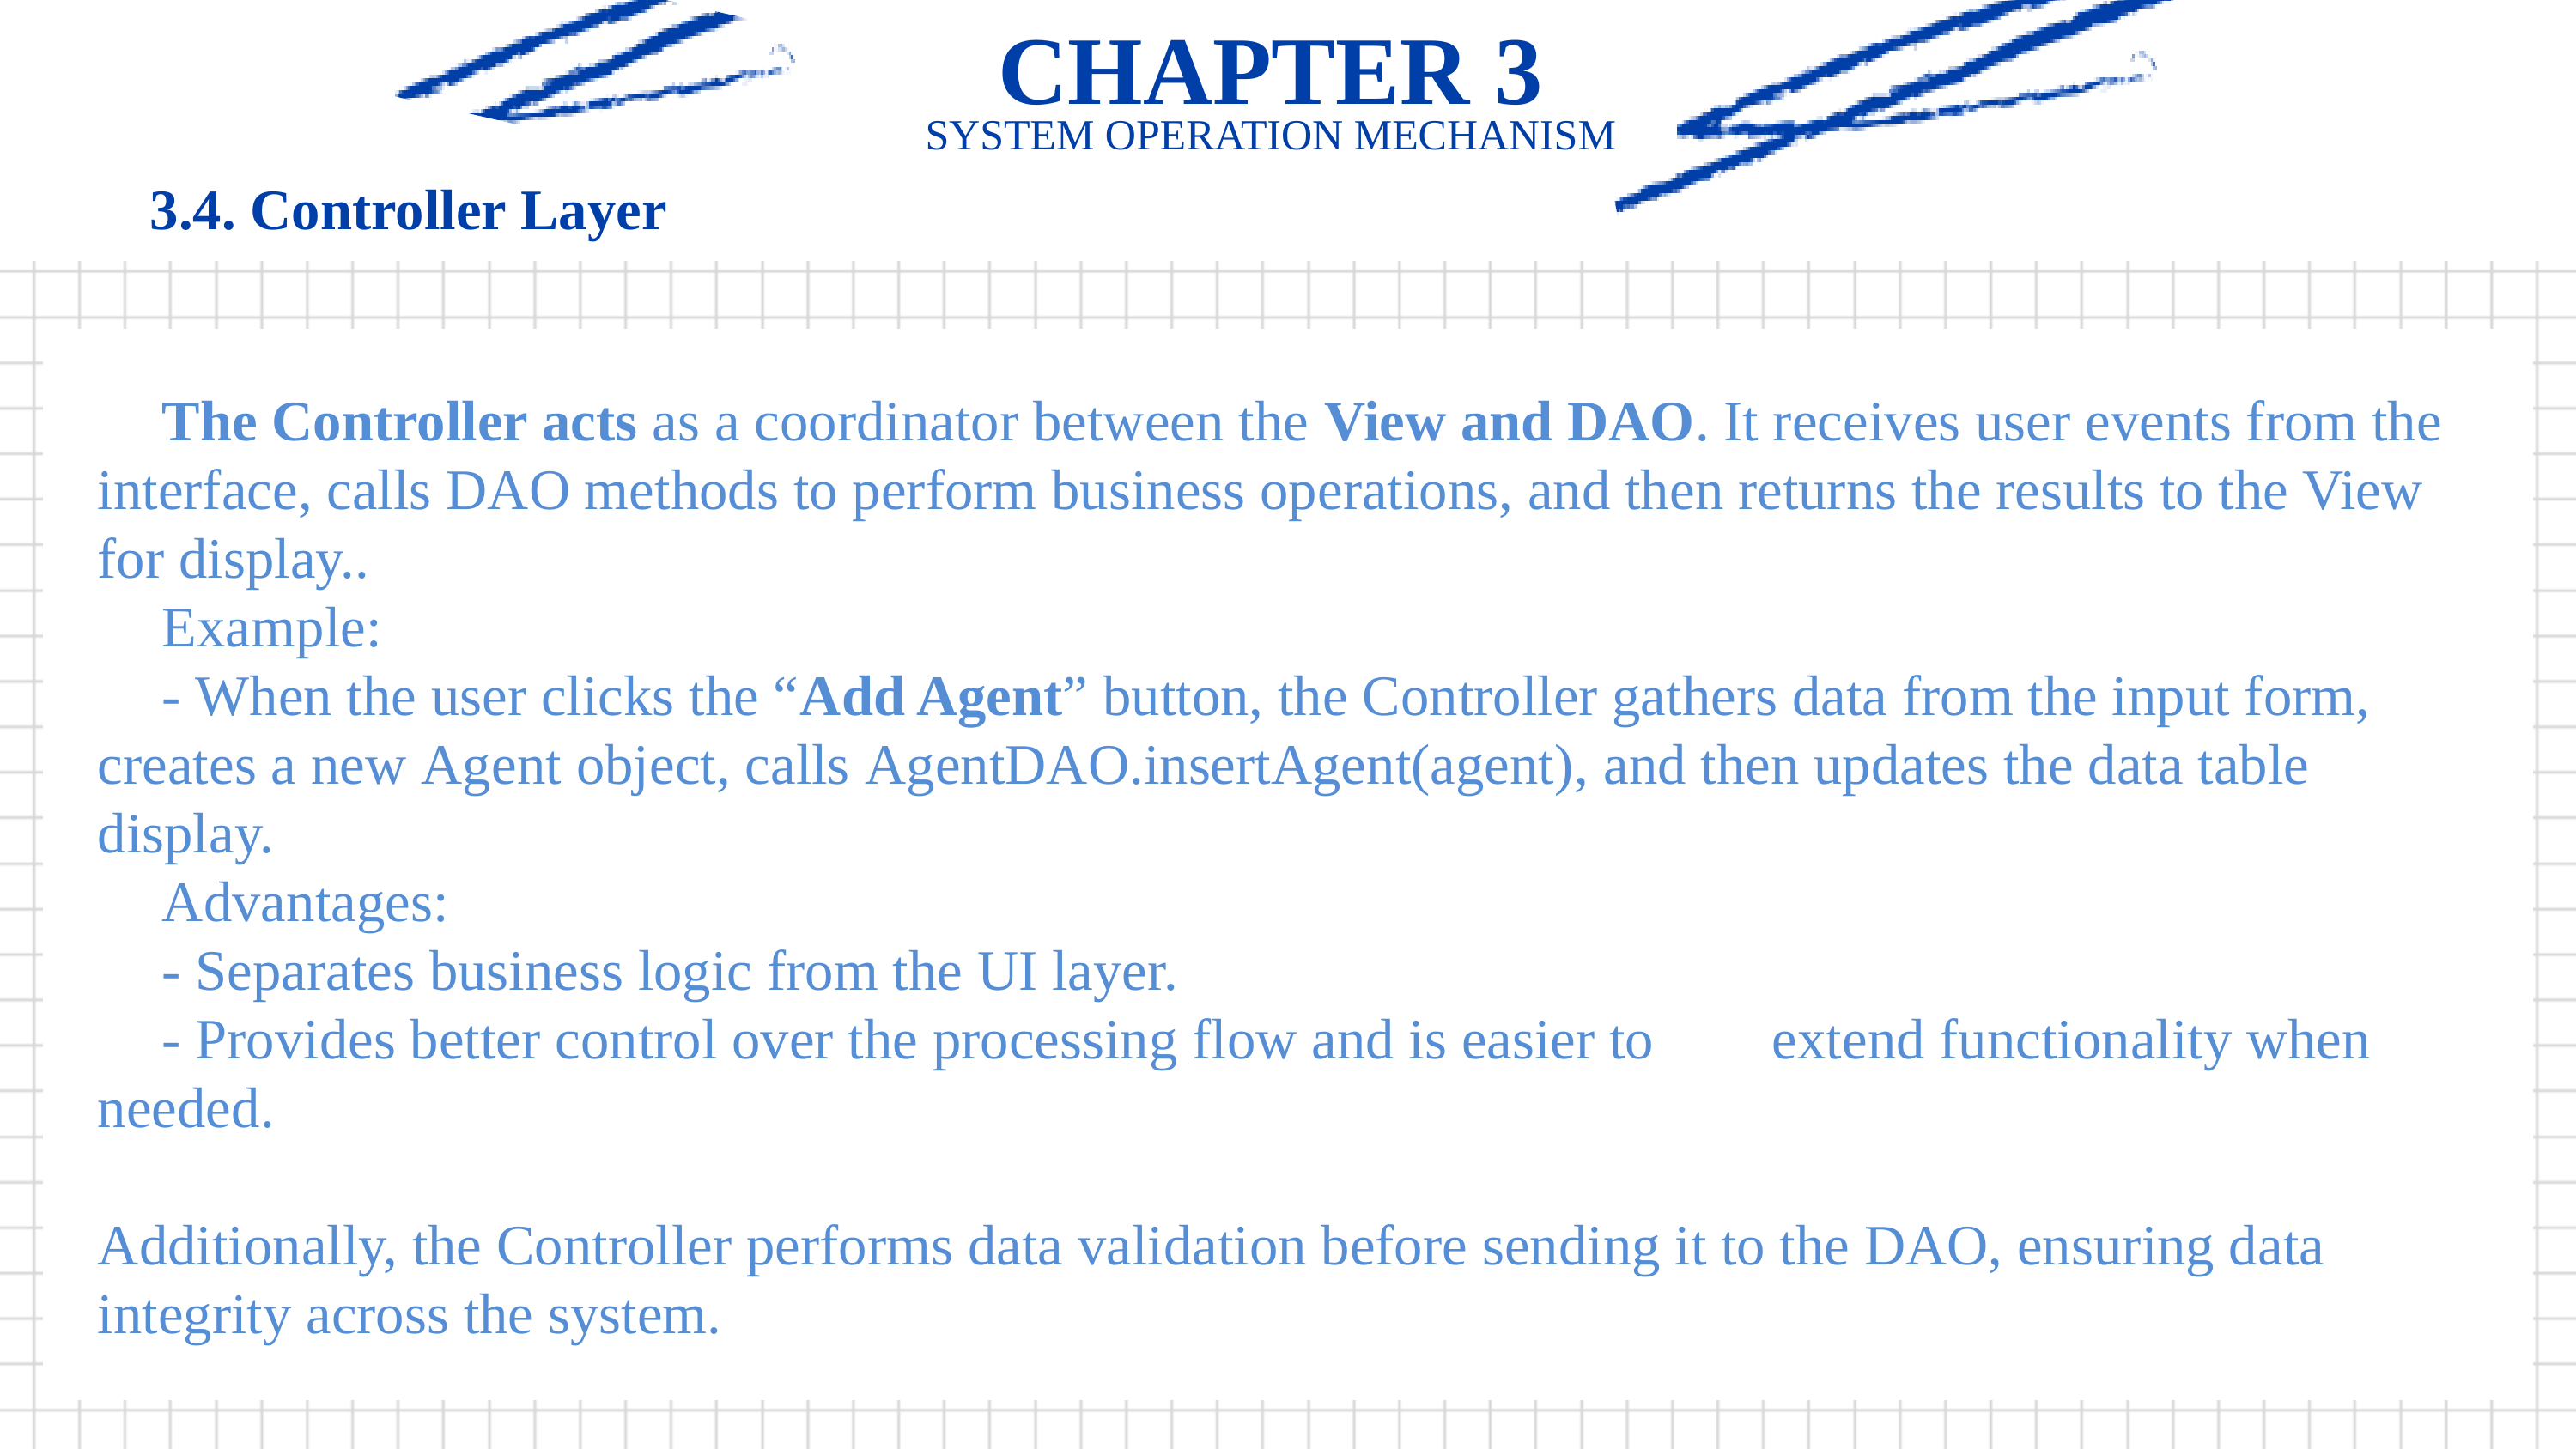

CHAPTER 3
SYSTEM OPERATION MECHANISM
3.4. Controller Layer

The Controller acts as a coordinator between the View and DAO. It receives user events from the interface, calls DAO methods to perform business operations, and then returns the results to the View for display..
Example:
- When the user clicks the “Add Agent” button, the Controller gathers data from the input form, creates a new Agent object, calls AgentDAO.insertAgent(agent), and then updates the data table display.
Advantages:
- Separates business logic from the UI layer.
- Provides better control over the processing flow and is easier to 	extend functionality when needed.

Additionally, the Controller performs data validation before sending it to the DAO, ensuring data integrity across the system.